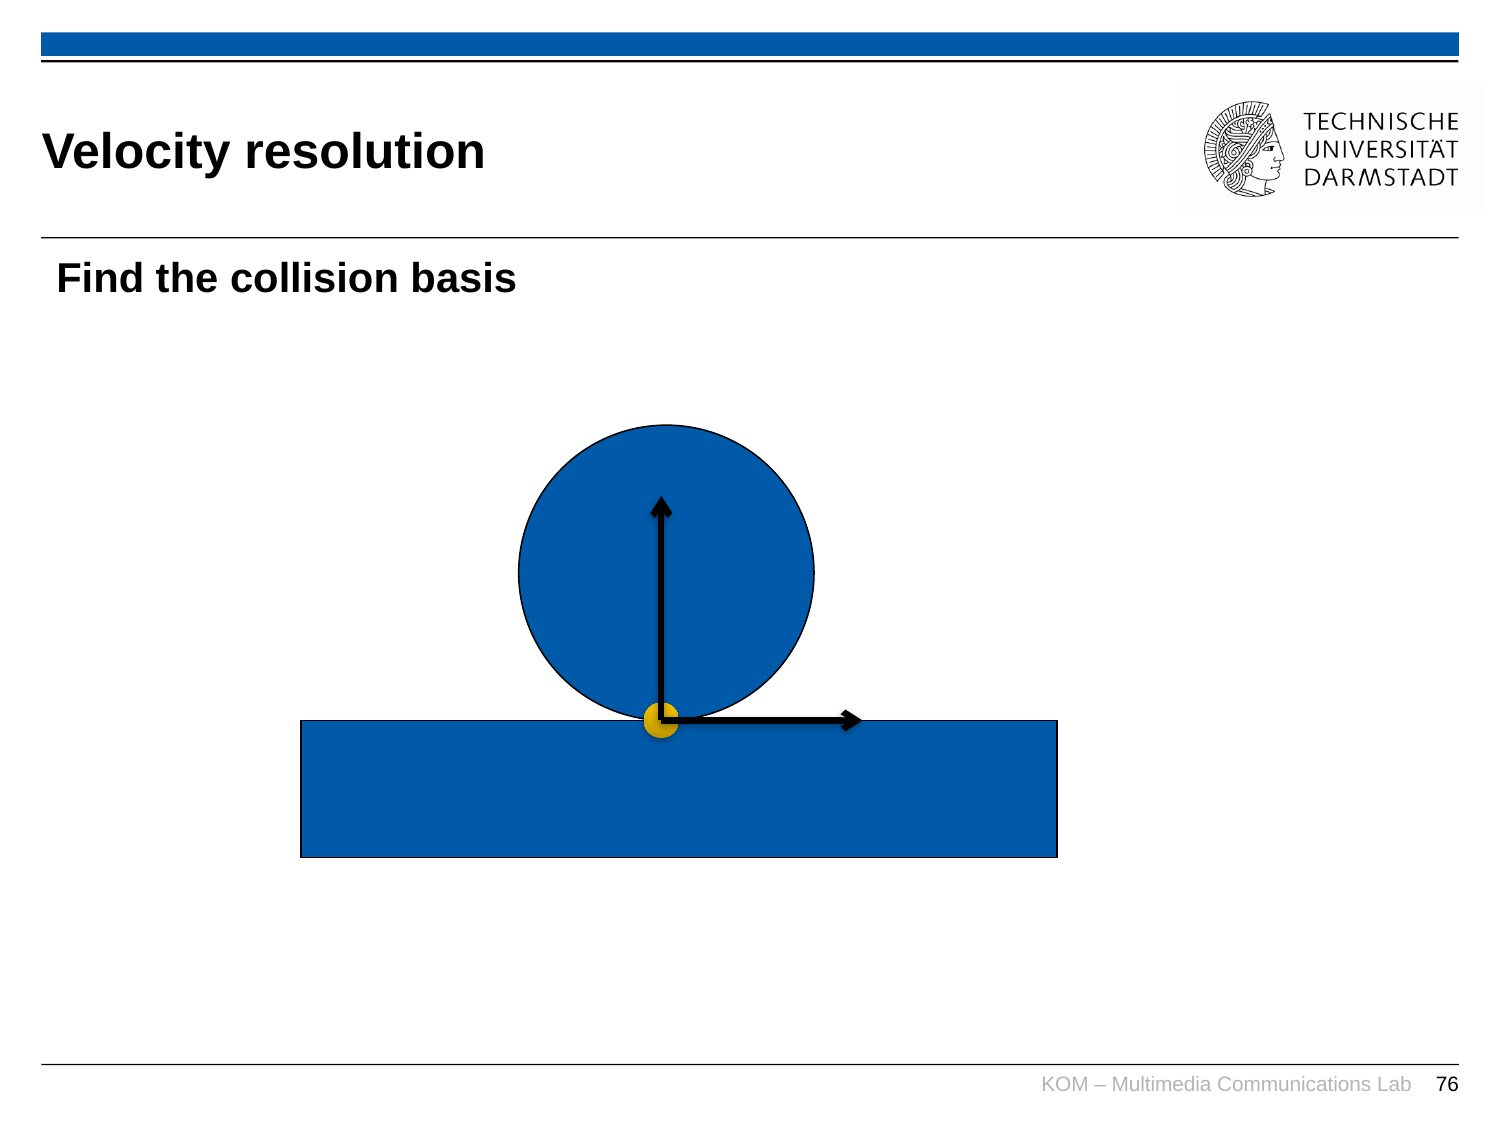

# Velocity resolution
Find the collision basis